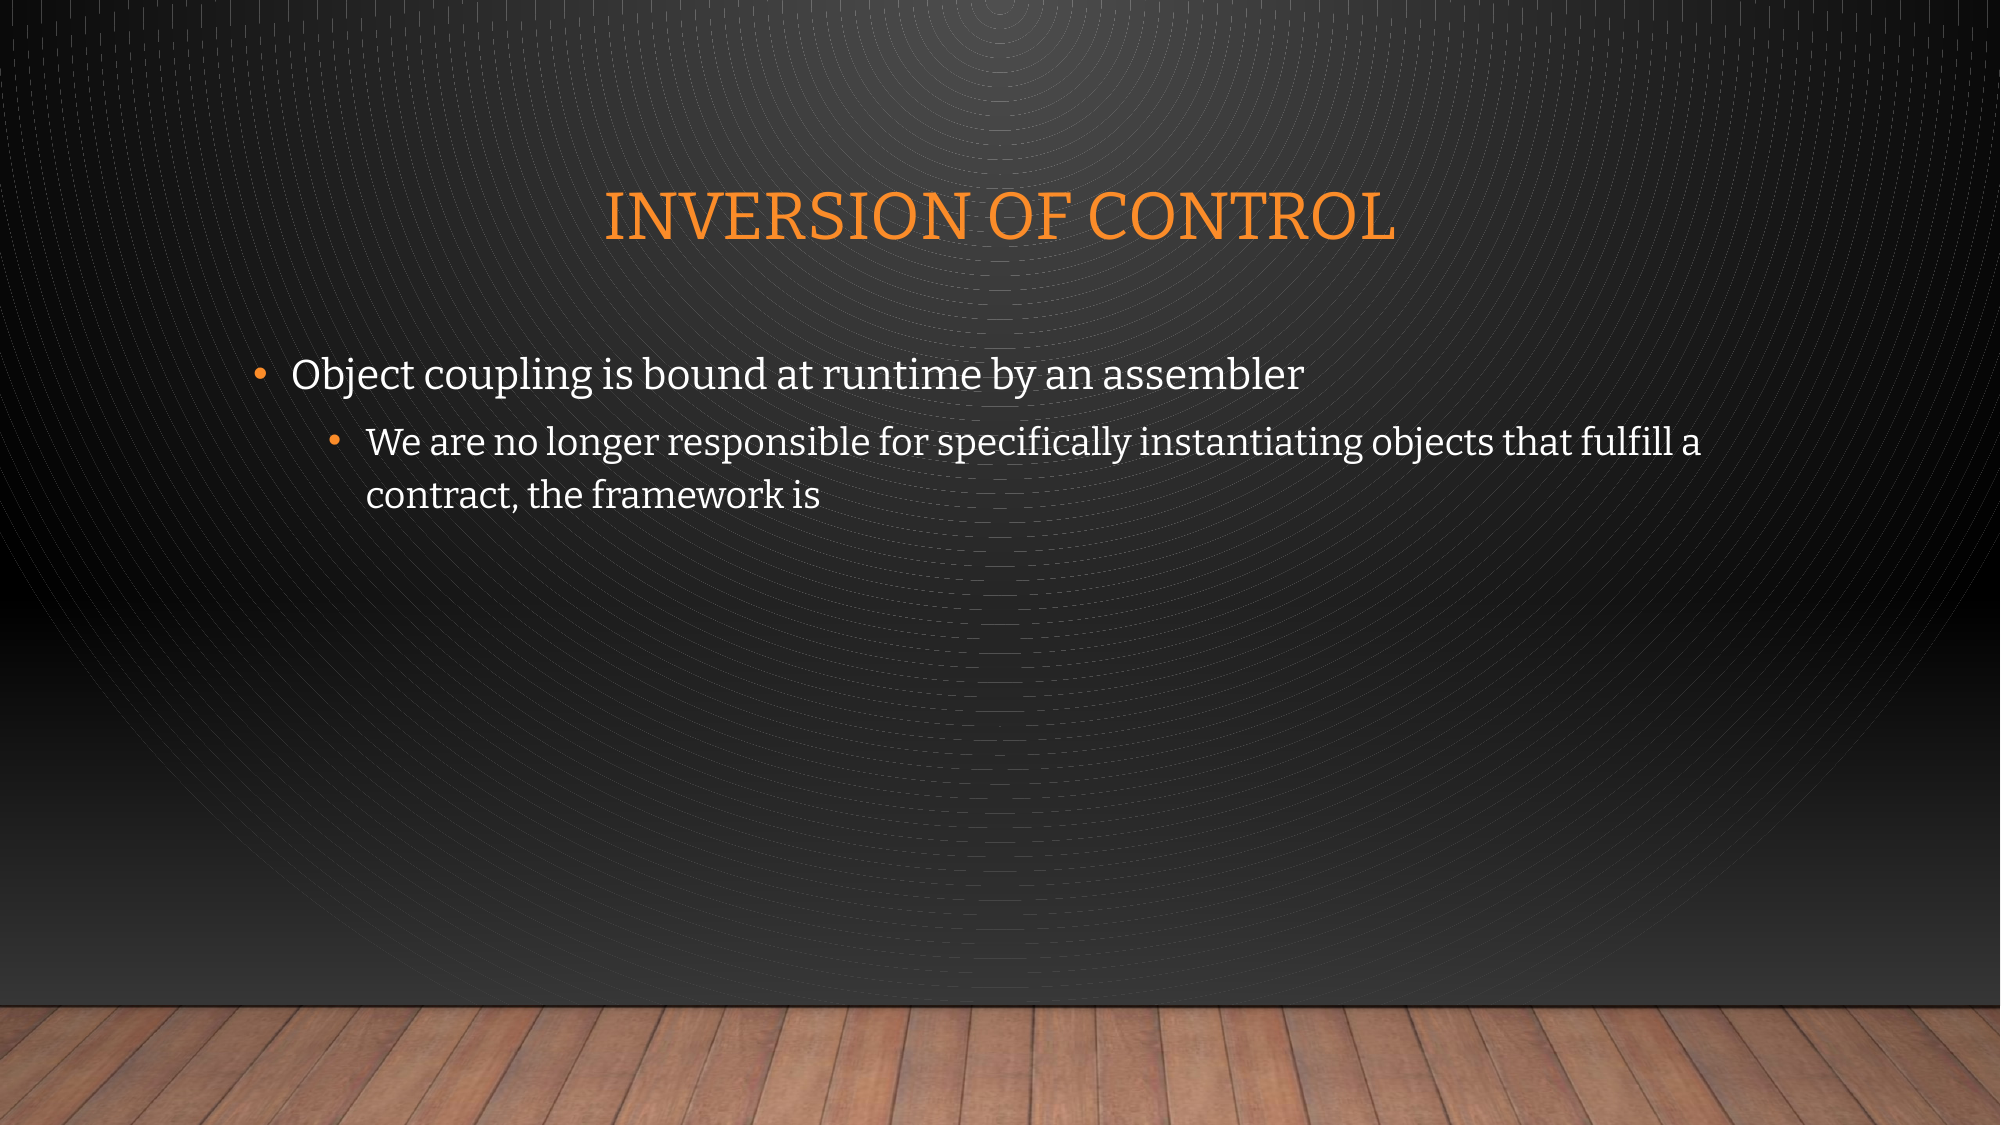

# Inversion Of Control
Object coupling is bound at runtime by an assembler
We are no longer responsible for specifically instantiating objects that fulfill a contract, the framework is